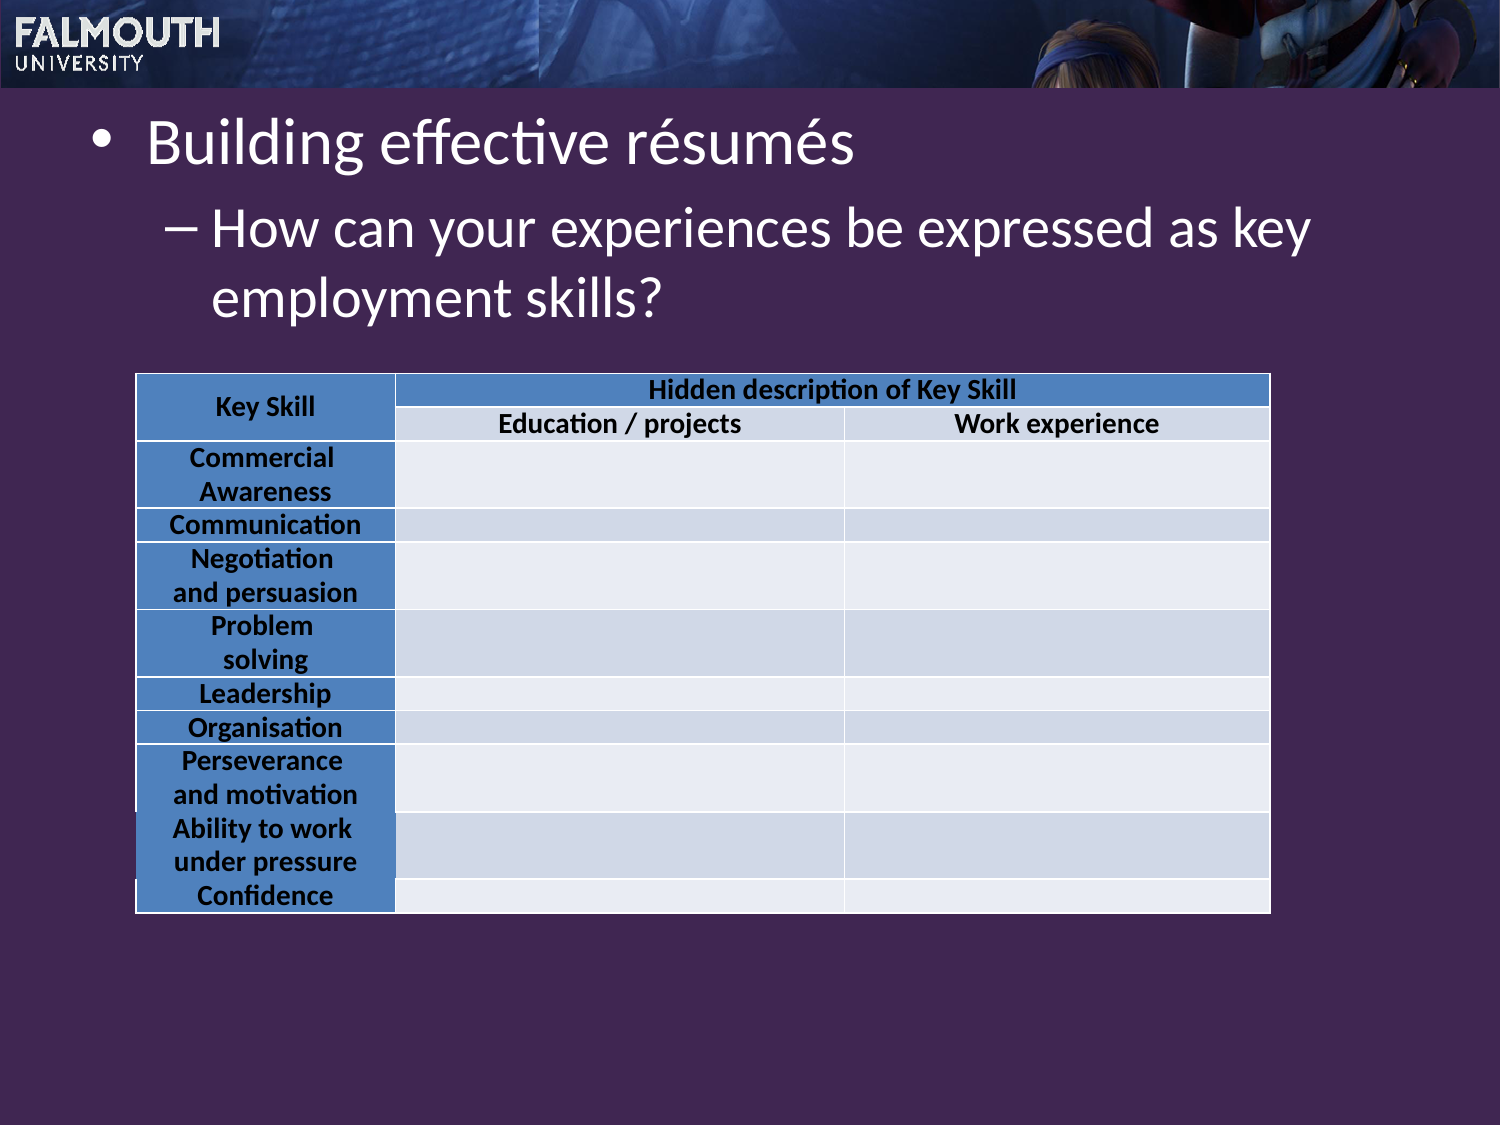

Building effective résumés
How can your experiences be expressed as key employment skills?

| Key Skill | Hidden description of Key Skill |  |
| --- | --- | --- |
|  | Education / projects | Work experience |
| Commercial Awareness |  |  |
| Communication |  |  |
| Negotiation and persuasion |  |  |
| Problem solving |  |  |
| Leadership |  |  |
| Organisation |  |  |
| Perseverance and motivation |  |  |
| Ability to work under pressure |  |  |
| Confidence |  |  |